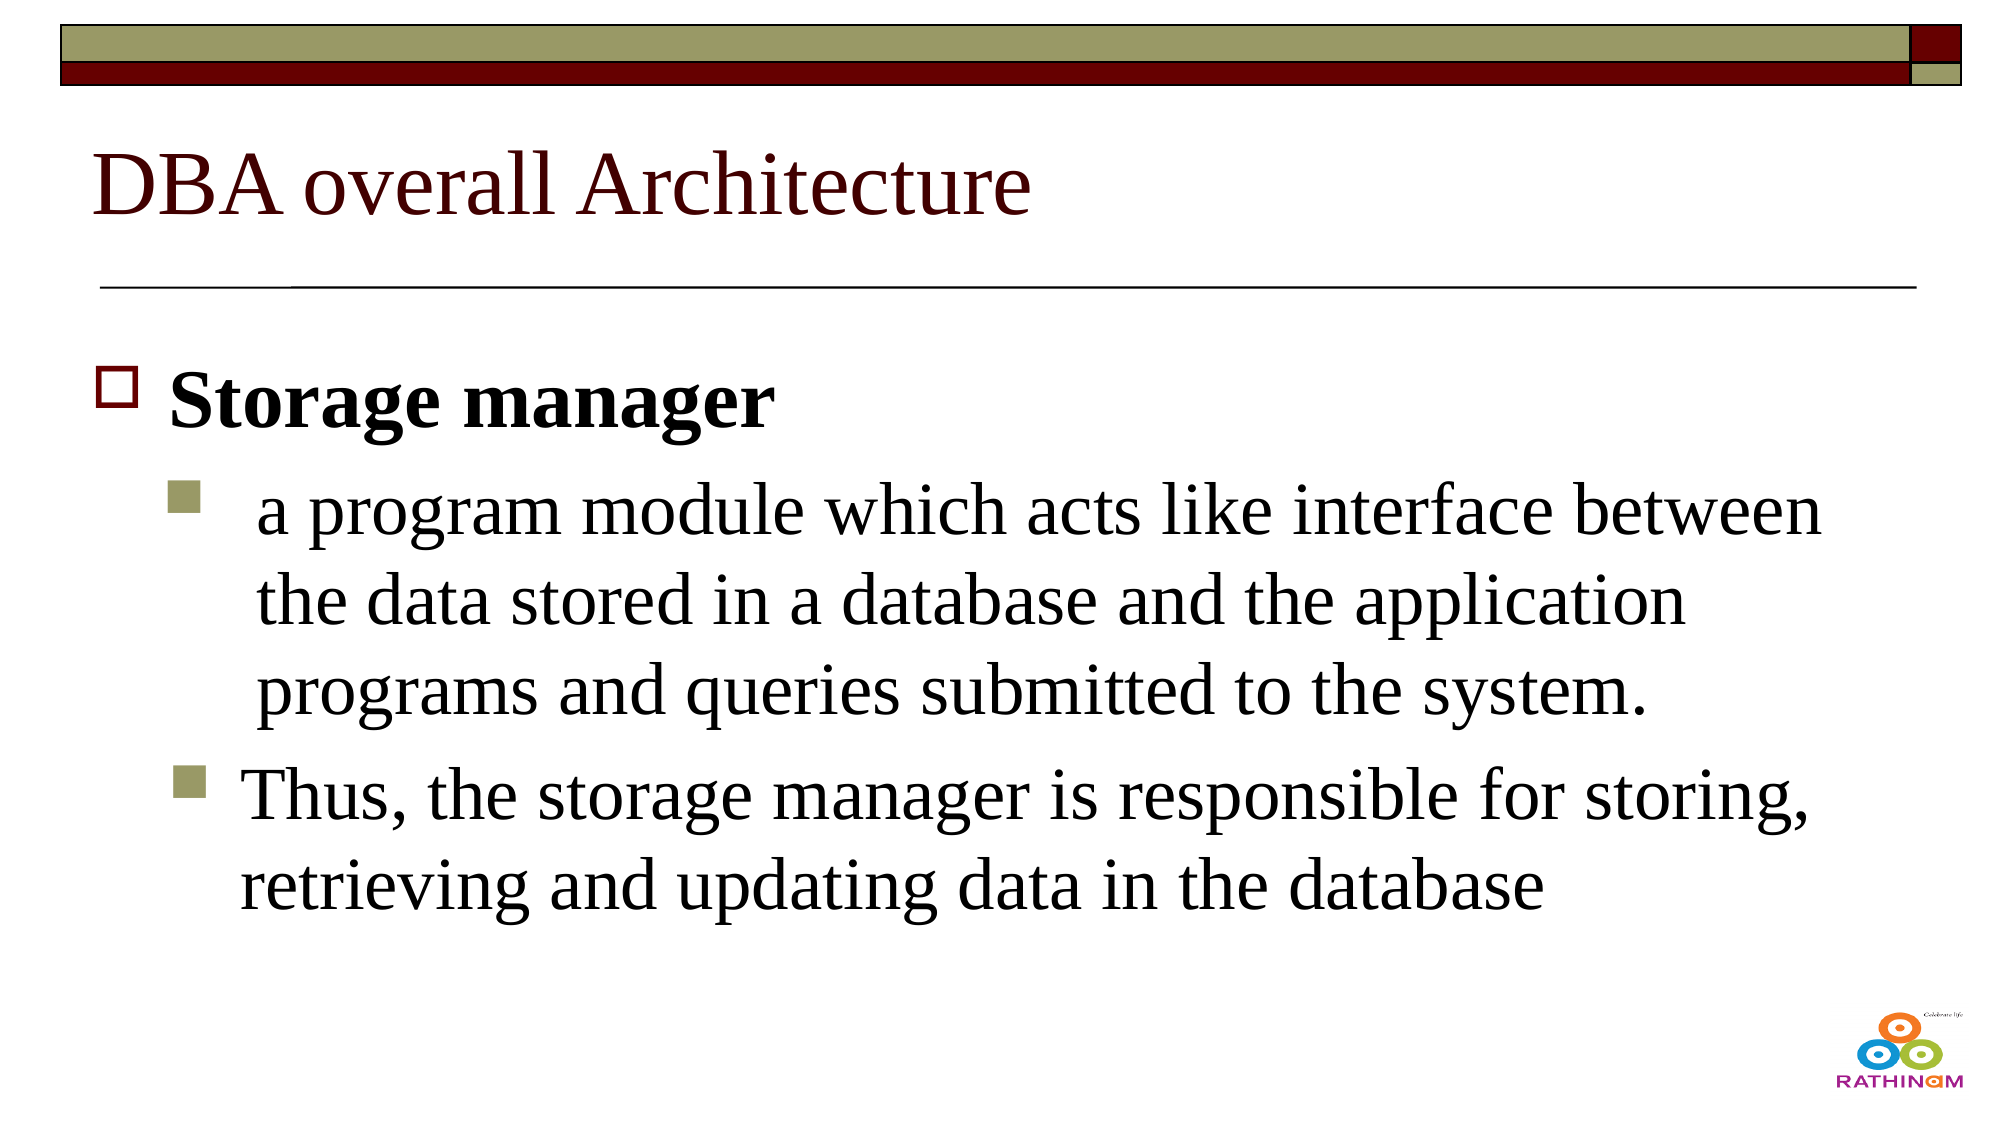

# DBA overall Architecture
Storage manager
a program module which acts like interface between the data stored in a database and the application programs and queries submitted to the system.
Thus, the storage manager is responsible for storing, retrieving and updating data in the database